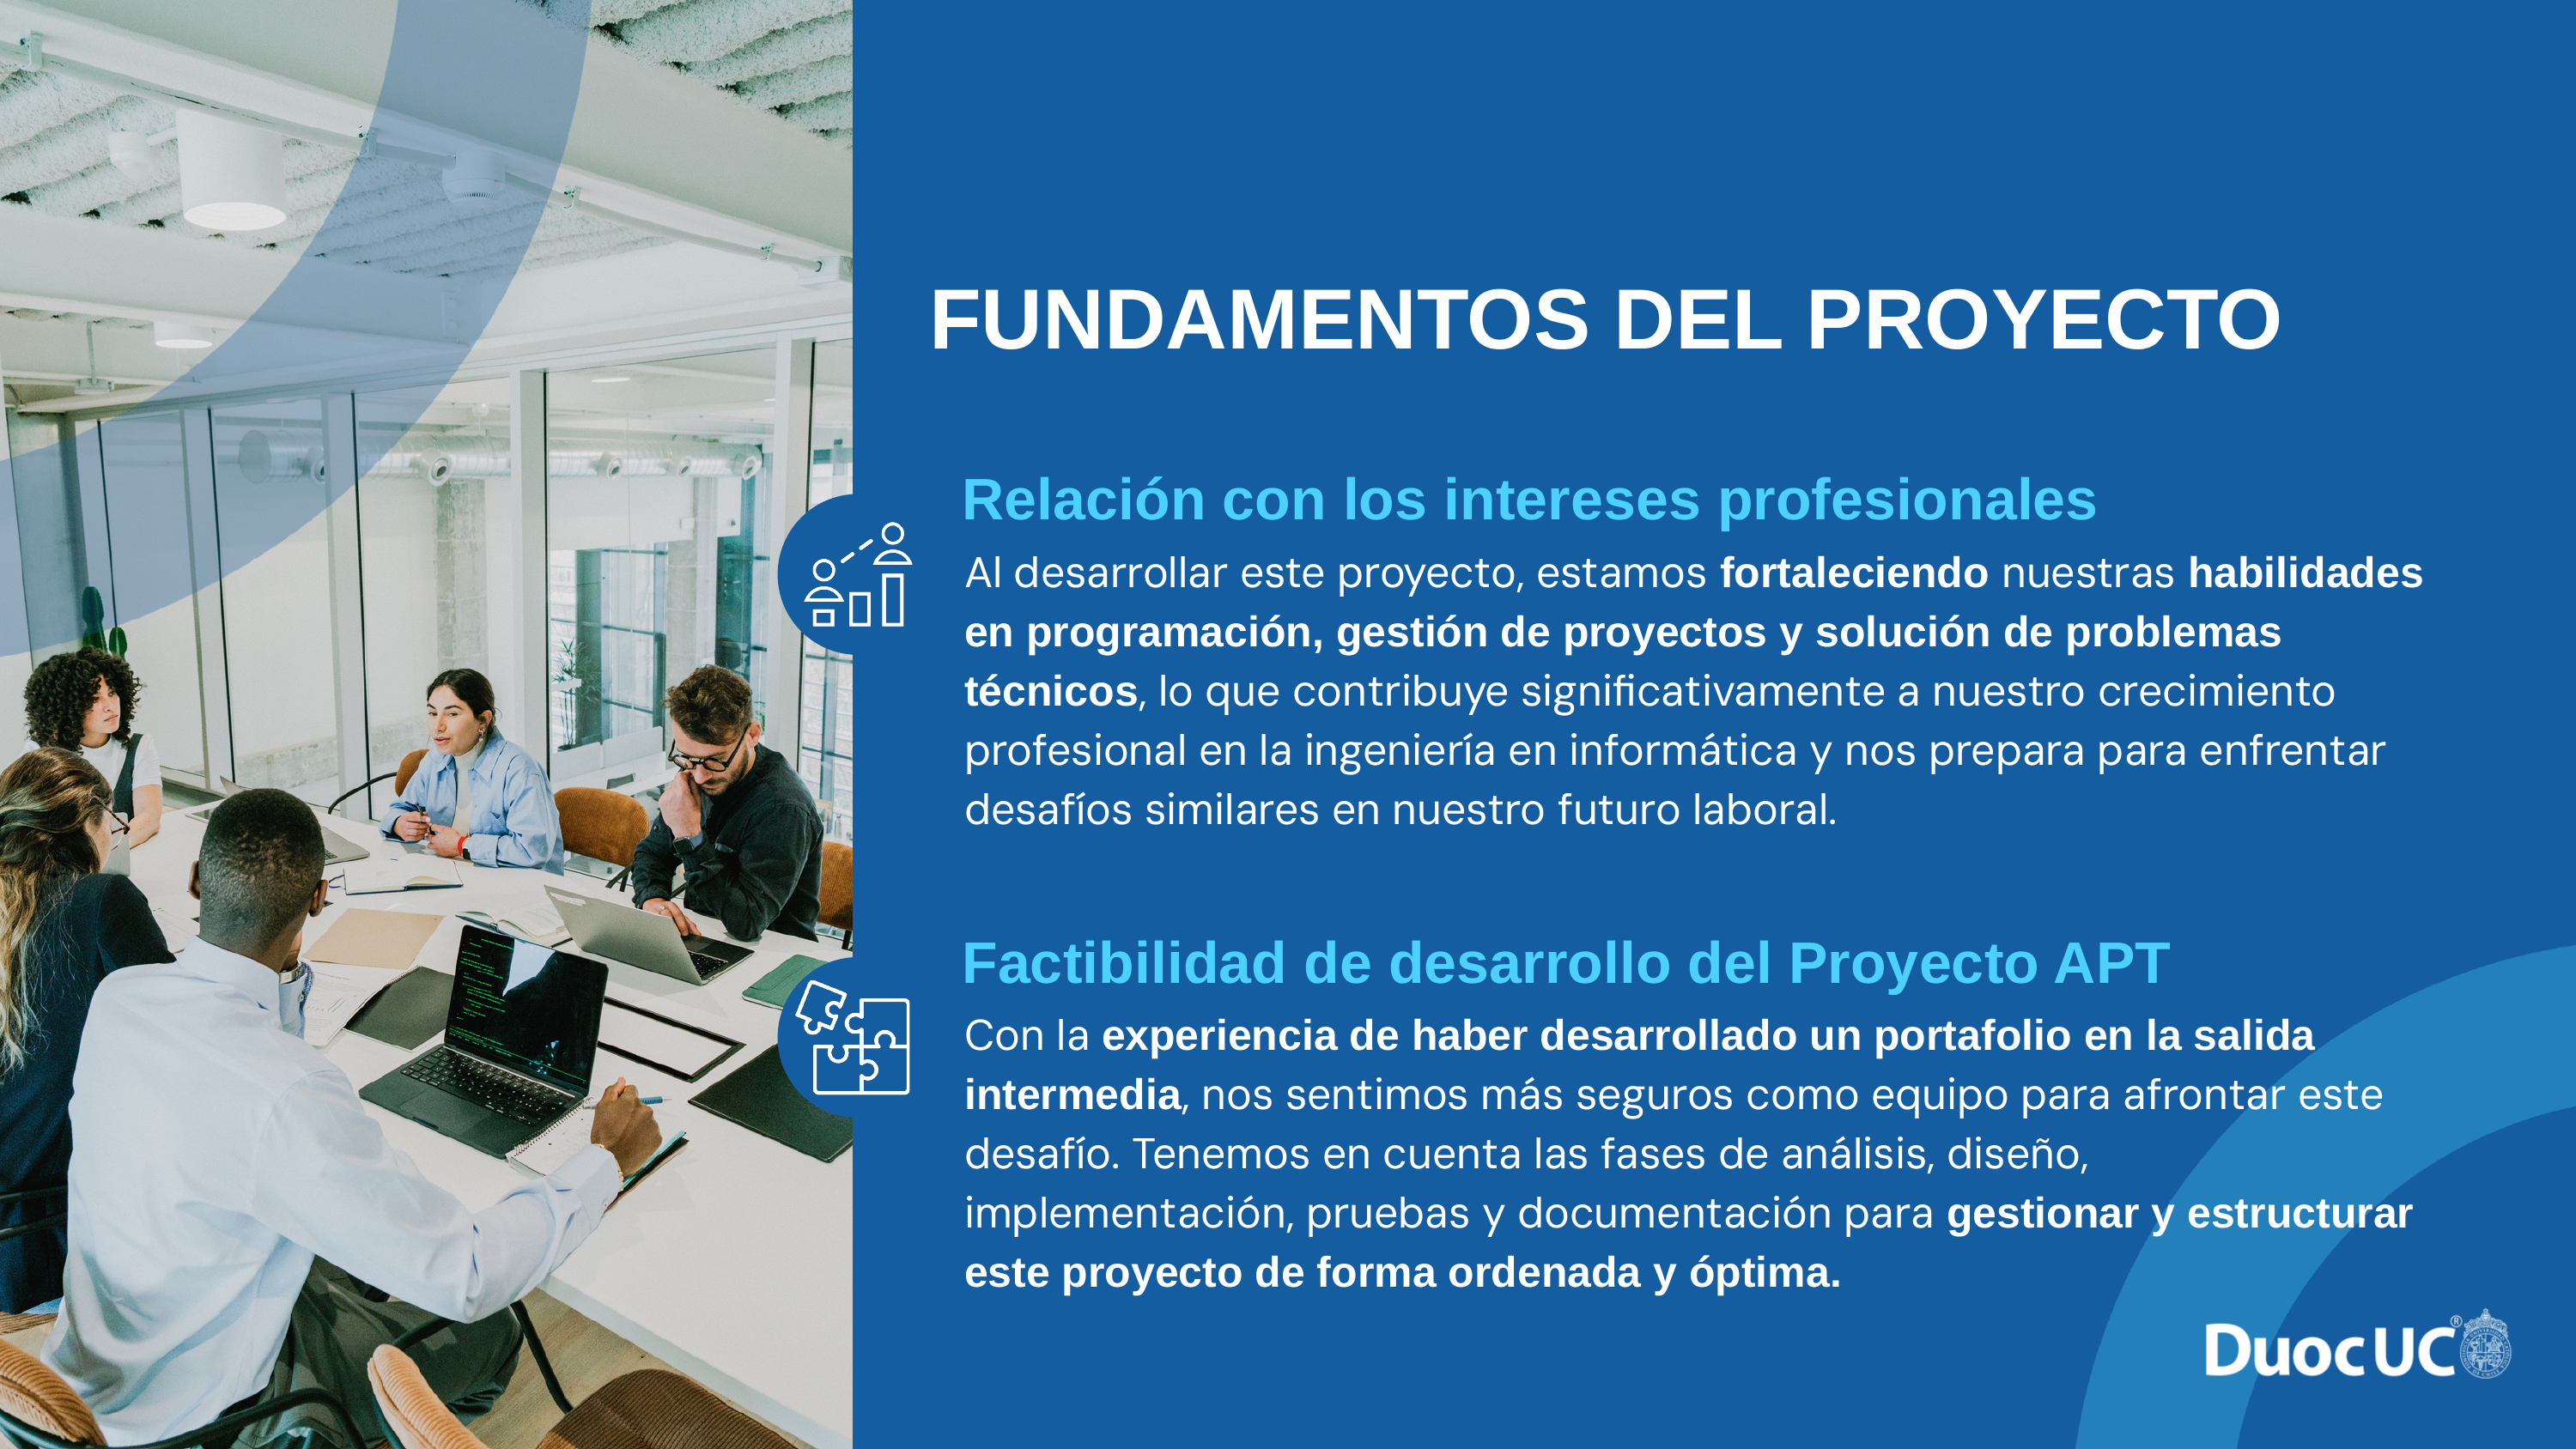

FUNDAMENTOS DEL PROYECTO
Relación con los intereses profesionales

Al desarrollar este proyecto, estamos fortaleciendo nuestras habilidades en programación, gestión de proyectos y solución de problemas técnicos, lo que contribuye significativamente a nuestro crecimiento profesional en la ingeniería en informática y nos prepara para enfrentar desafíos similares en nuestro futuro laboral.​
Factibilidad de desarrollo del Proyecto APT​

Con la experiencia de haber desarrollado un portafolio en la salida intermedia, nos sentimos más seguros como equipo para afrontar este desafío. Tenemos en cuenta las fases de análisis, diseño, implementación, pruebas y documentación para gestionar y estructurar este proyecto de forma ordenada y óptima.​